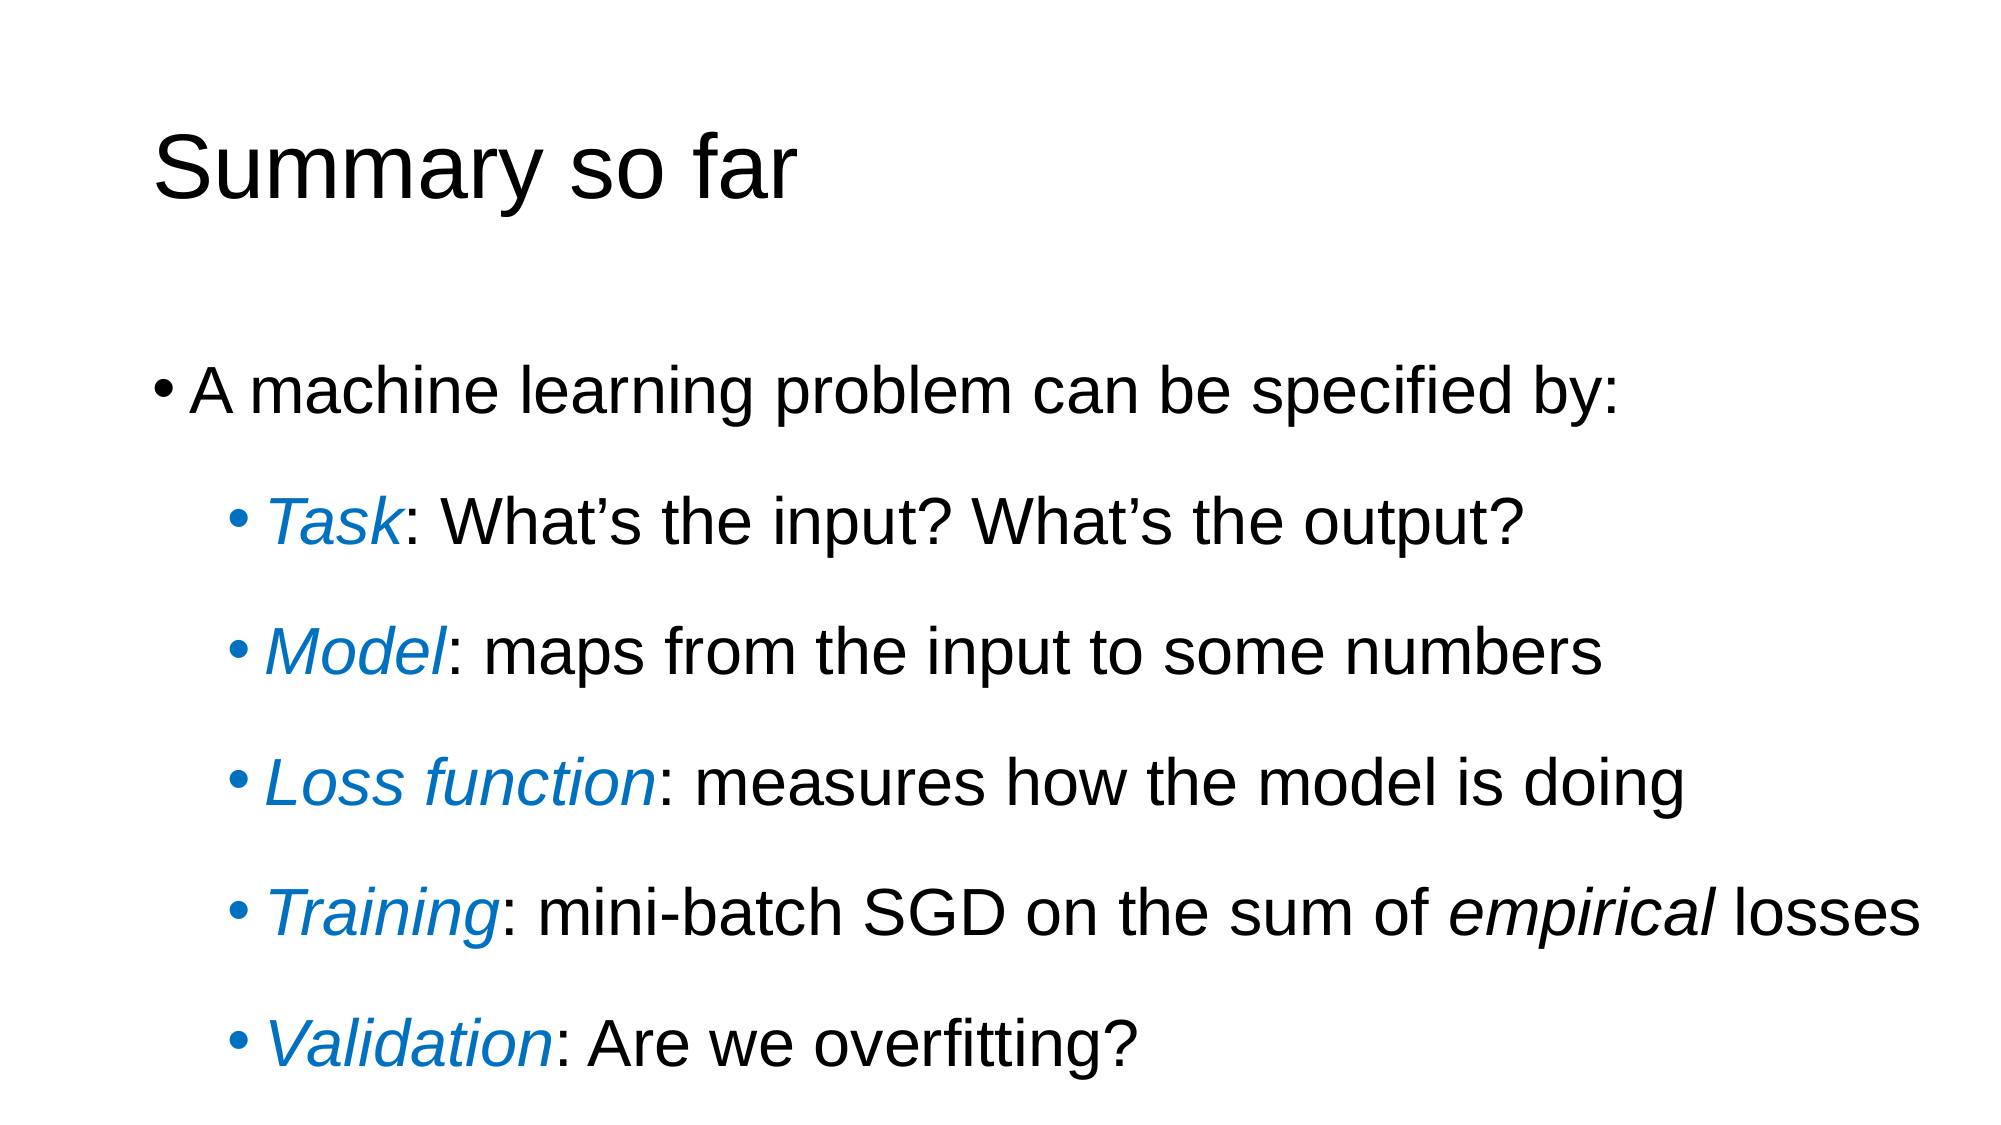

# Summary so far
A machine learning problem can be specified by:
Task: What’s the input? What’s the output?
Model: maps from the input to some numbers
Loss function: measures how the model is doing
Training: mini-batch SGD on the sum of empirical losses
Validation: Are we overfitting?